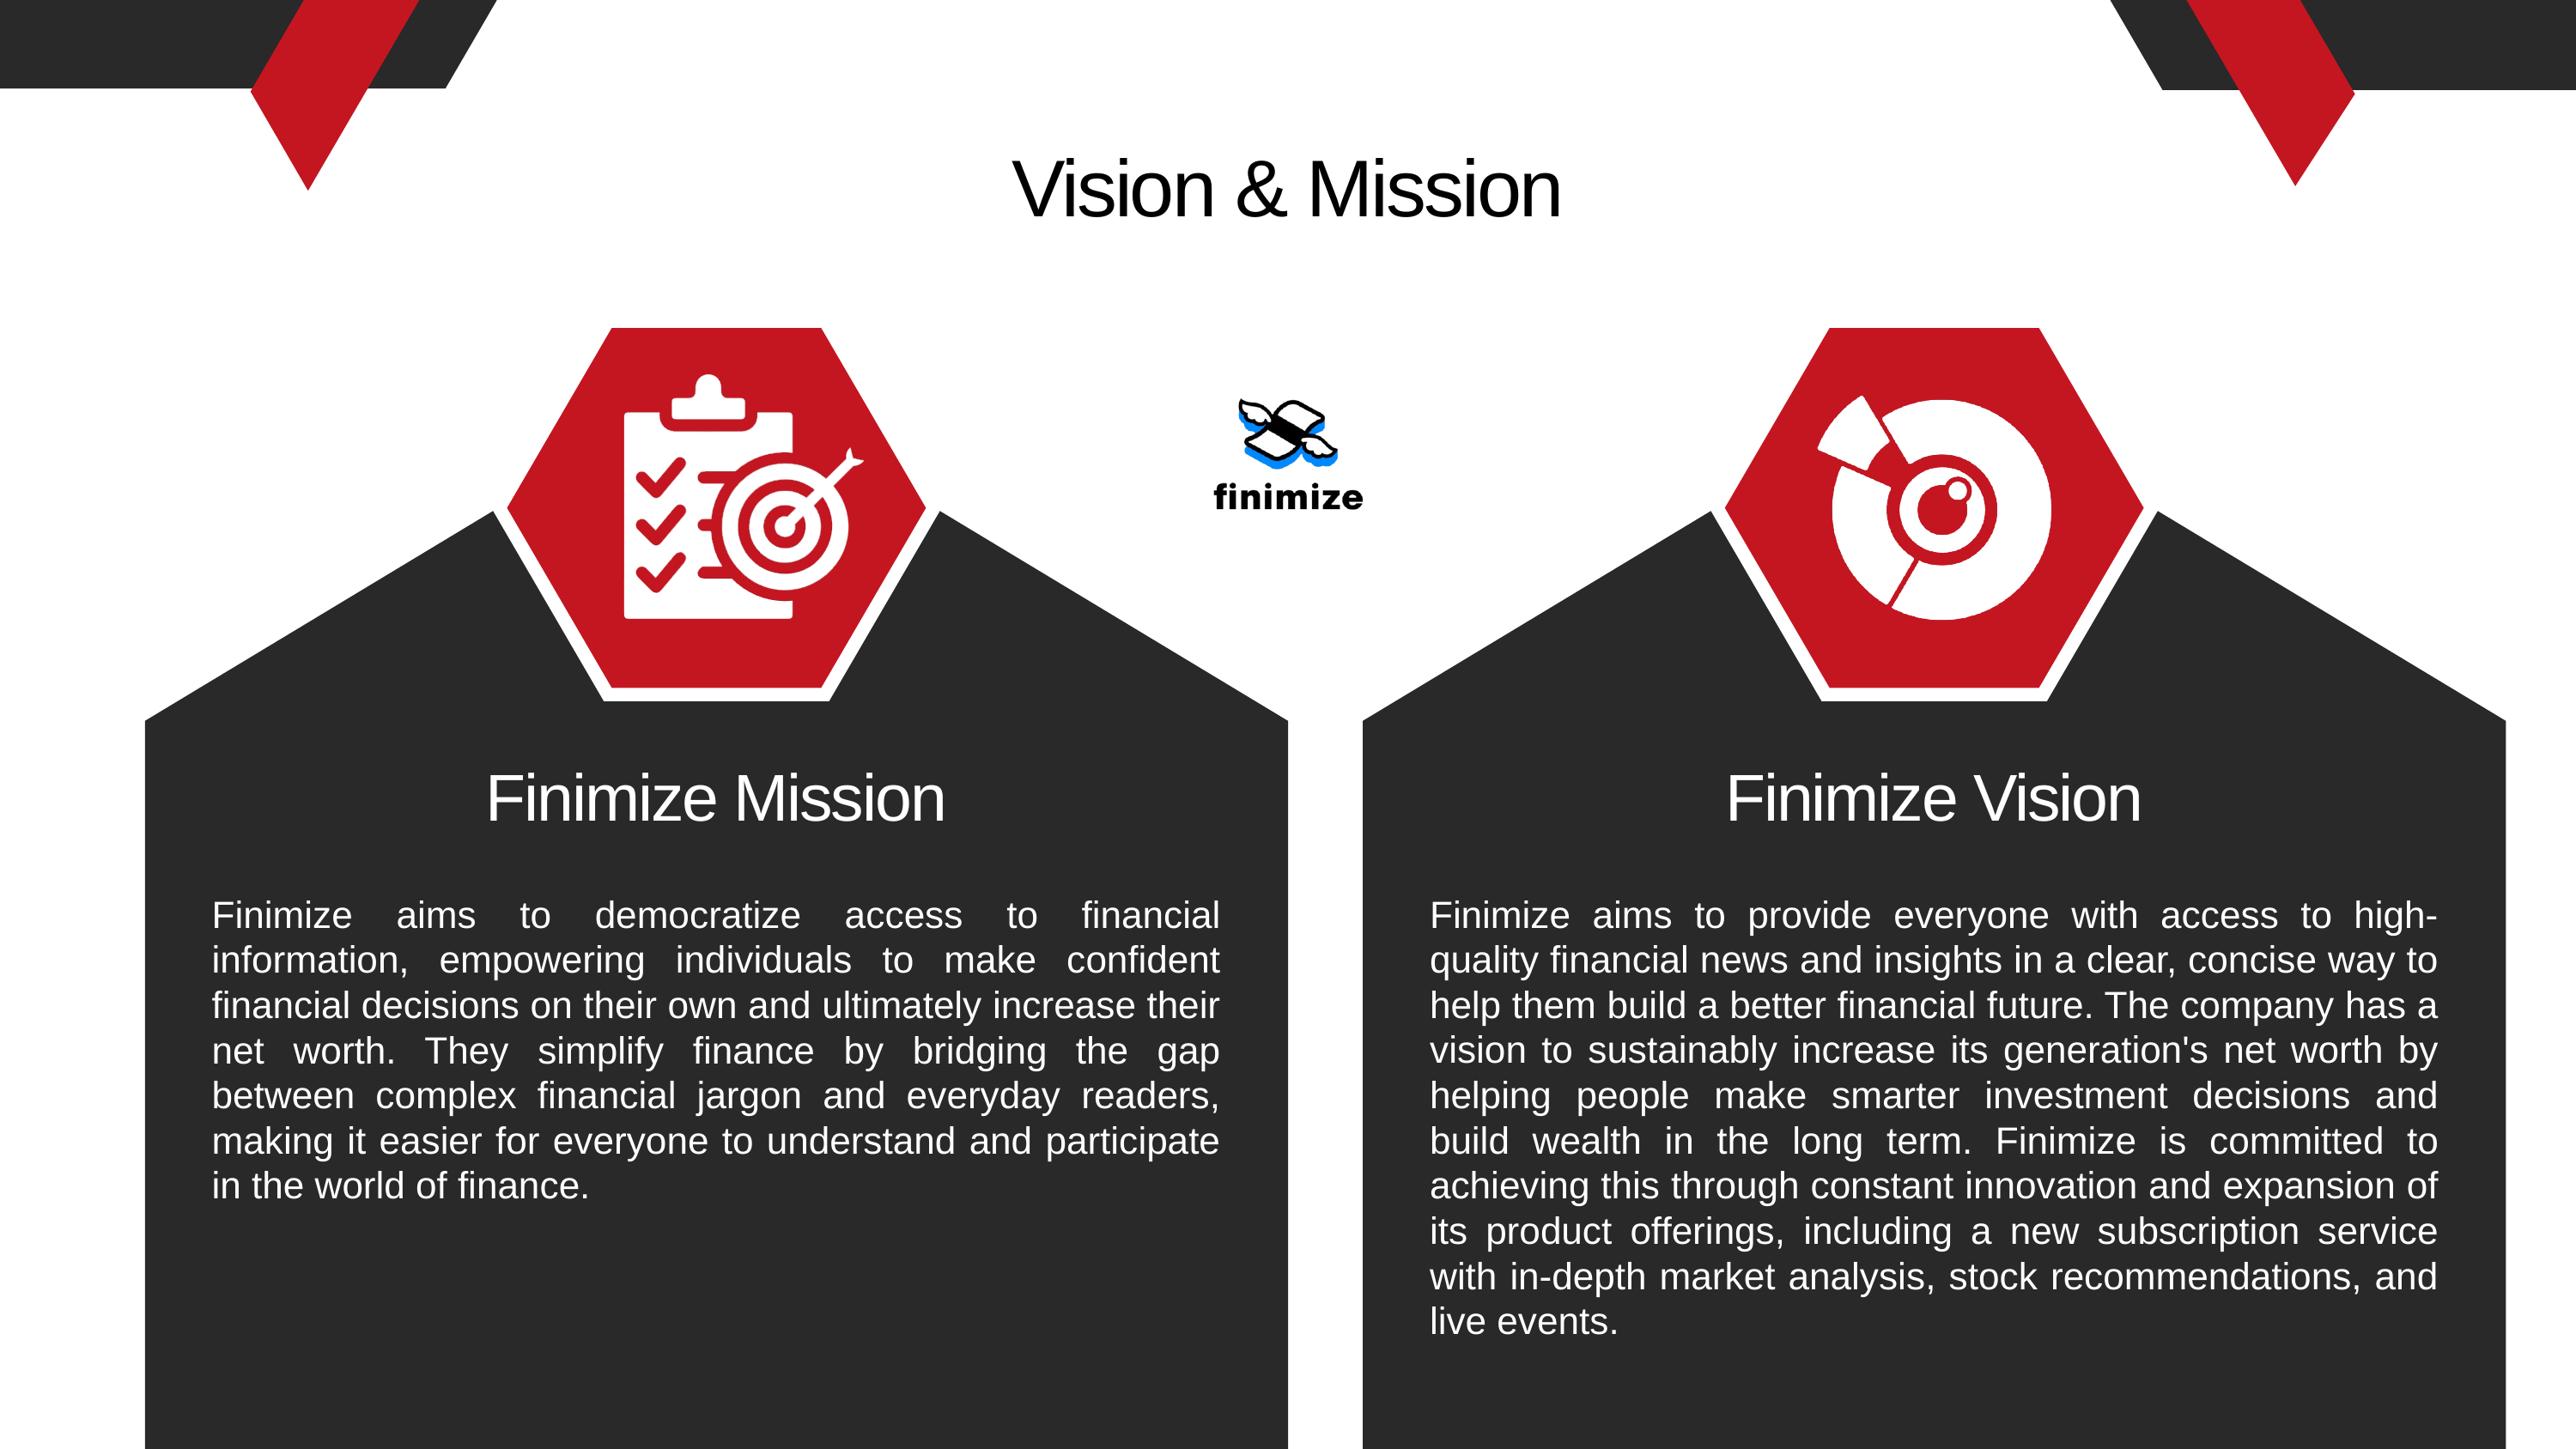

Vision & Mission

Finimize Mission
Finimize Vision
Finimize aims to democratize access to financial information, empowering individuals to make confident financial decisions on their own and ultimately increase their net worth. They simplify finance by bridging the gap between complex financial jargon and everyday readers, making it easier for everyone to understand and participate in the world of finance.
Finimize aims to provide everyone with access to high-quality financial news and insights in a clear, concise way to help them build a better financial future. The company has a vision to sustainably increase its generation's net worth by helping people make smarter investment decisions and build wealth in the long term. Finimize is committed to achieving this through constant innovation and expansion of its product offerings, including a new subscription service with in-depth market analysis, stock recommendations, and live events.